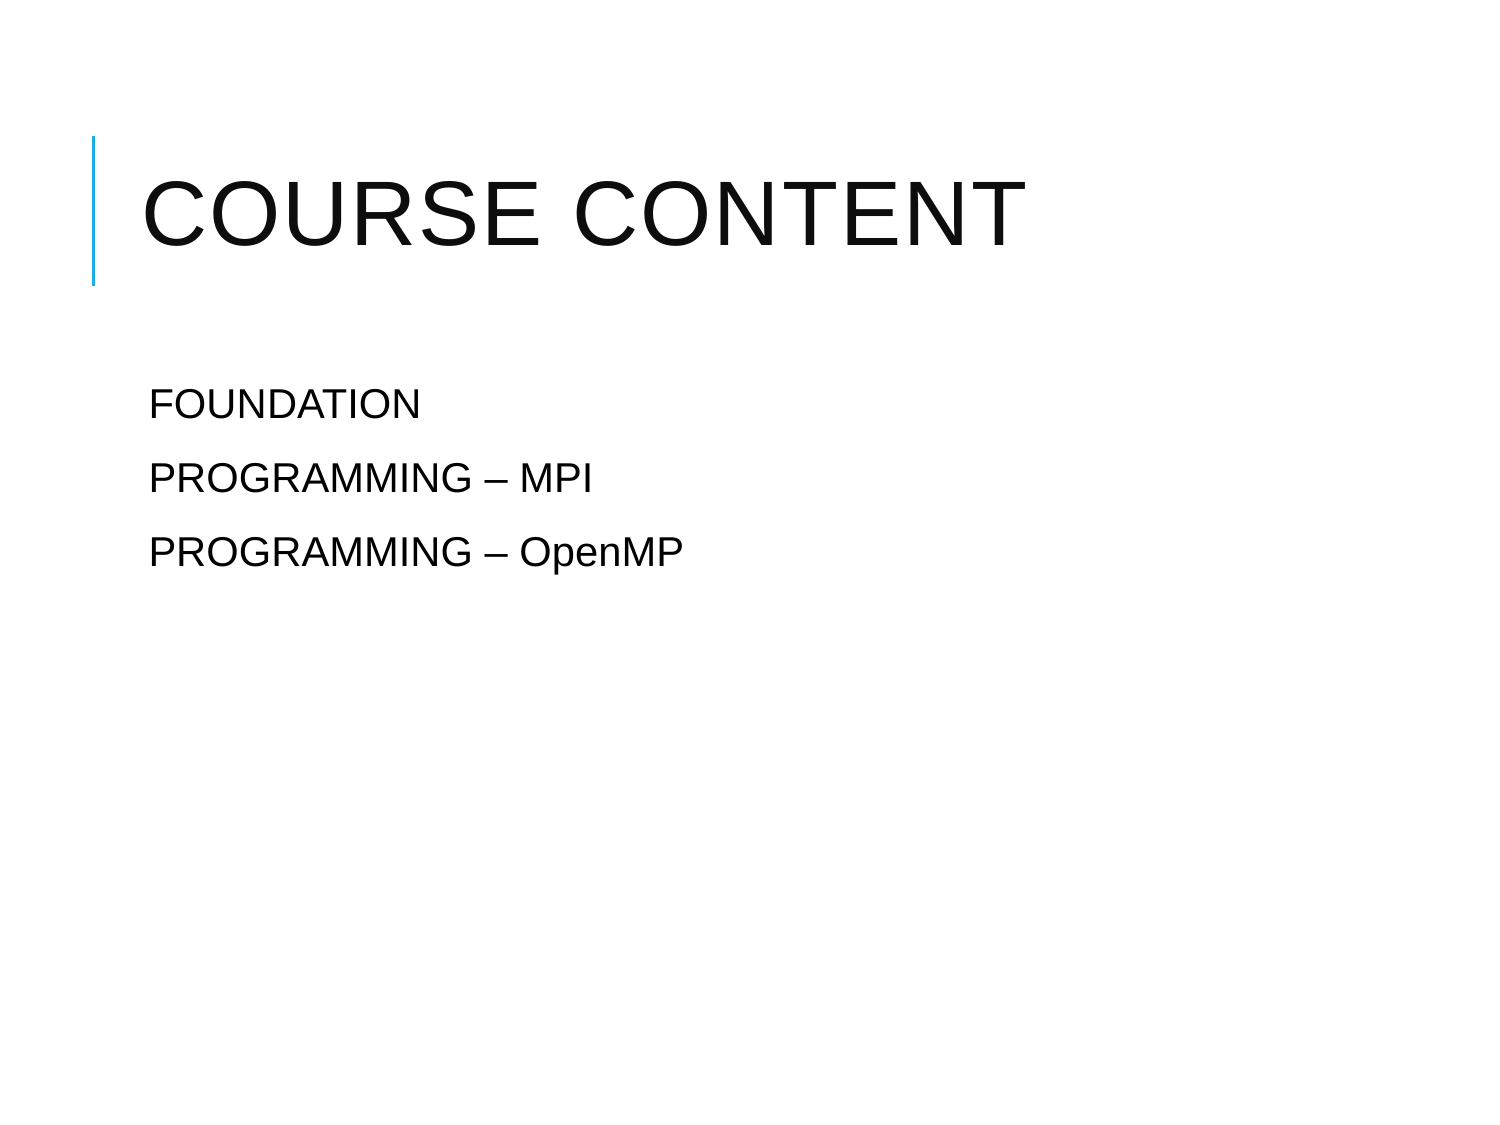

# COURSE CONTENT
FOUNDATION
PROGRAMMING – MPI
PROGRAMMING – OpenMP